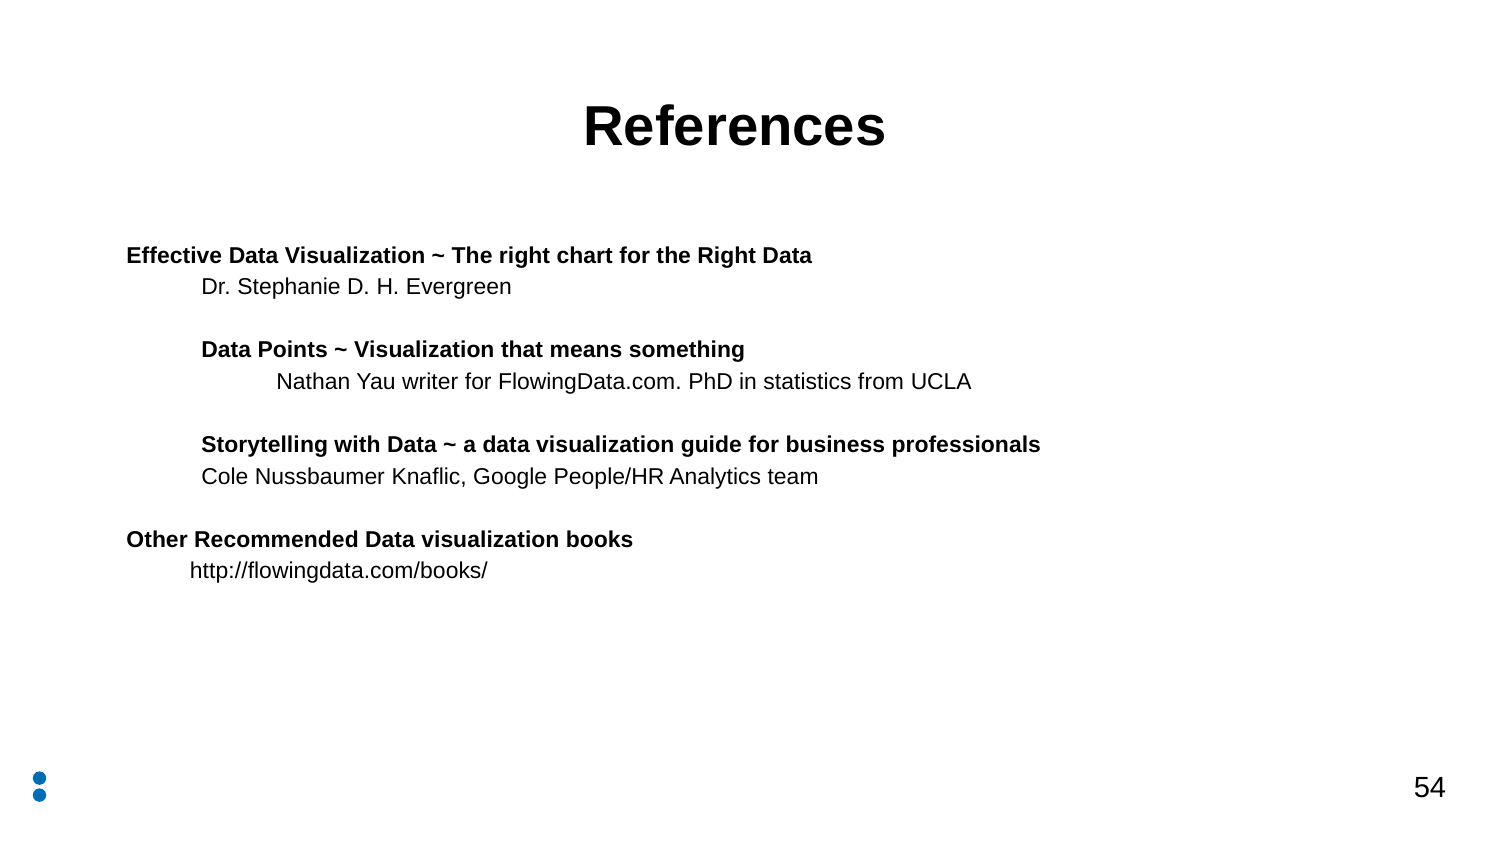

# References
Effective Data Visualization ~ The right chart for the Right Data
Dr. Stephanie D. H. Evergreen

Data Points ~ Visualization that means something
	Nathan Yau writer for FlowingData.com. PhD in statistics from UCLA

Storytelling with Data ~ a data visualization guide for business professionals
Cole Nussbaumer Knaflic, Google People/HR Analytics team

Other Recommended Data visualization books
http://flowingdata.com/books/
54